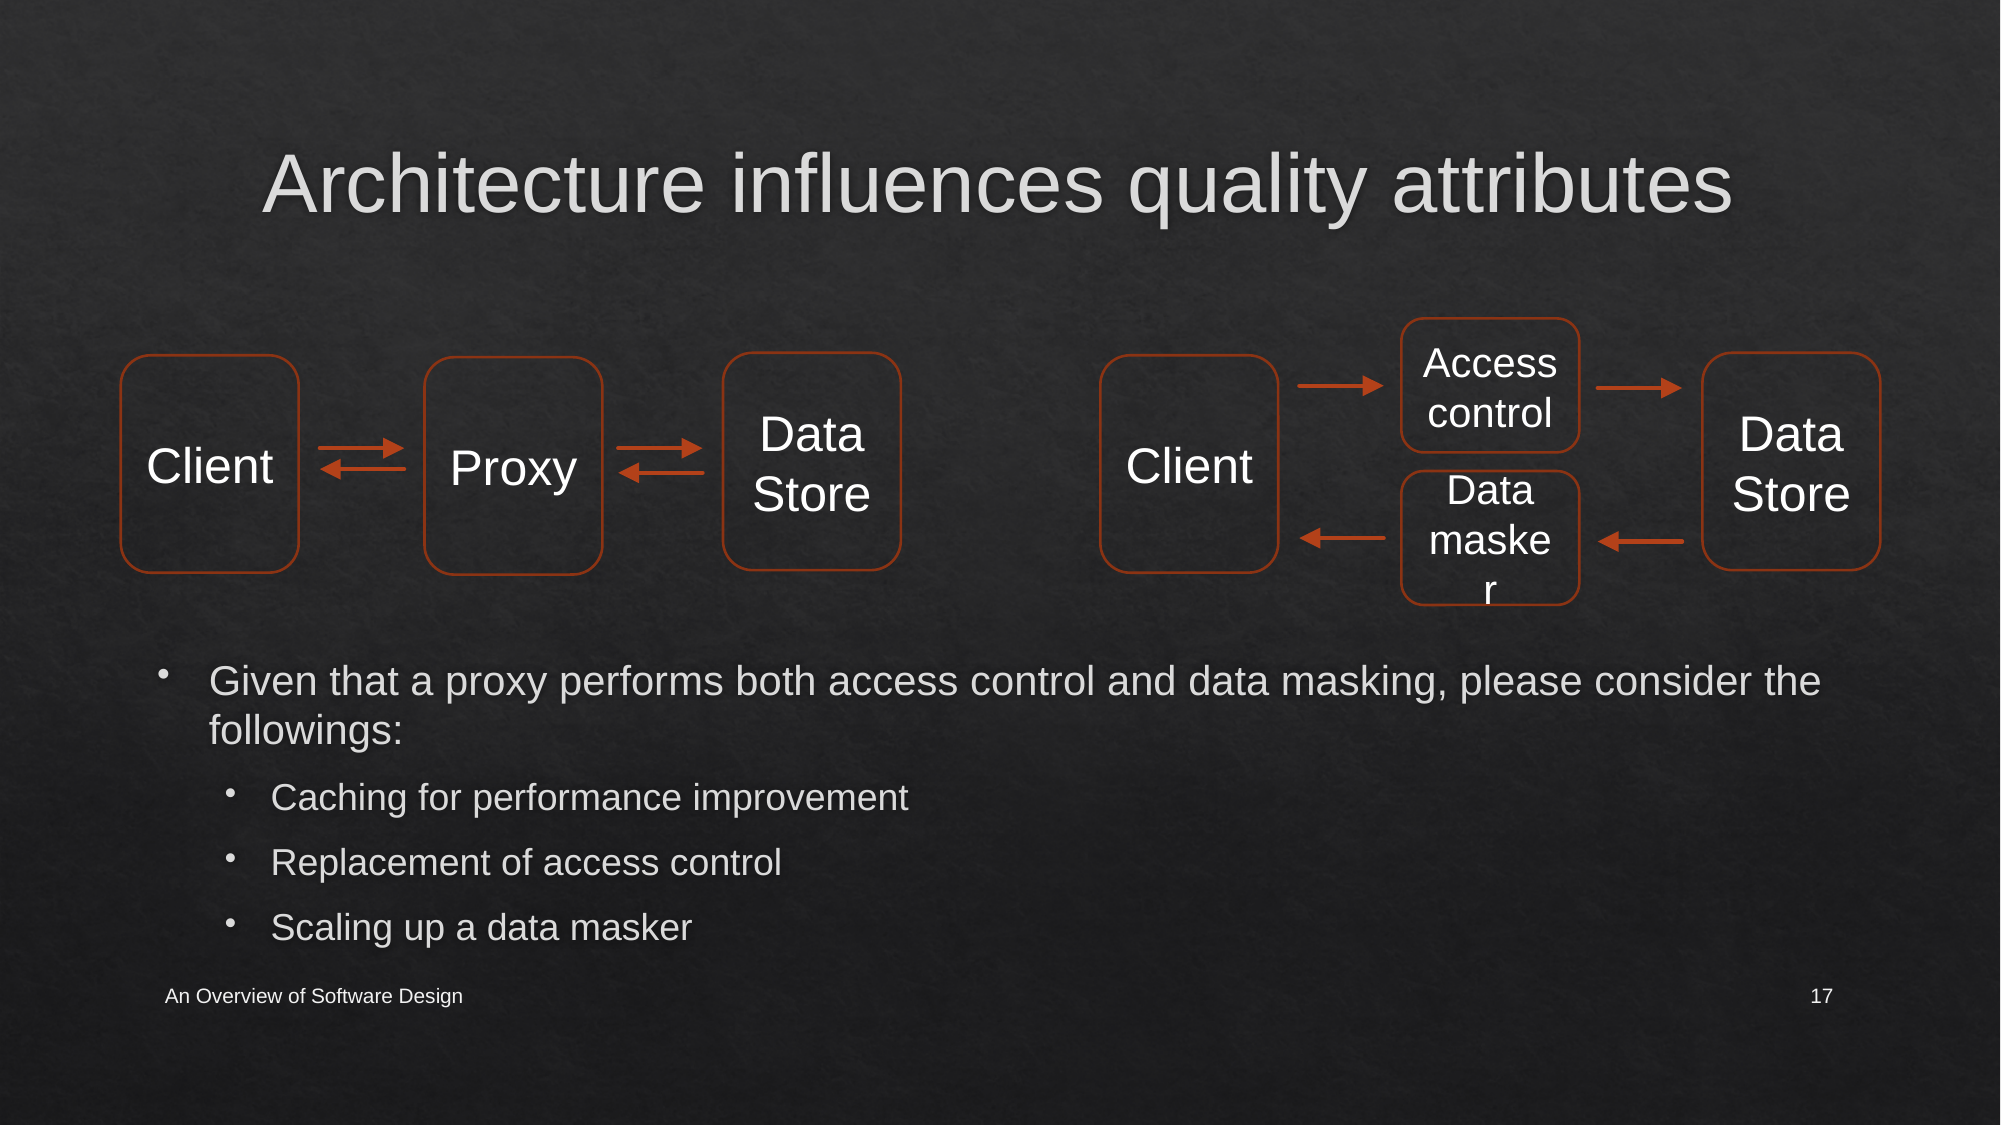

# Architecture influences quality attributes
Access
control
Data Store
Data Store
Client
Client
Proxy
Data
masker
Given that a proxy performs both access control and data masking, please consider the followings:
Caching for performance improvement
Replacement of access control
Scaling up a data masker
An Overview of Software Design
17